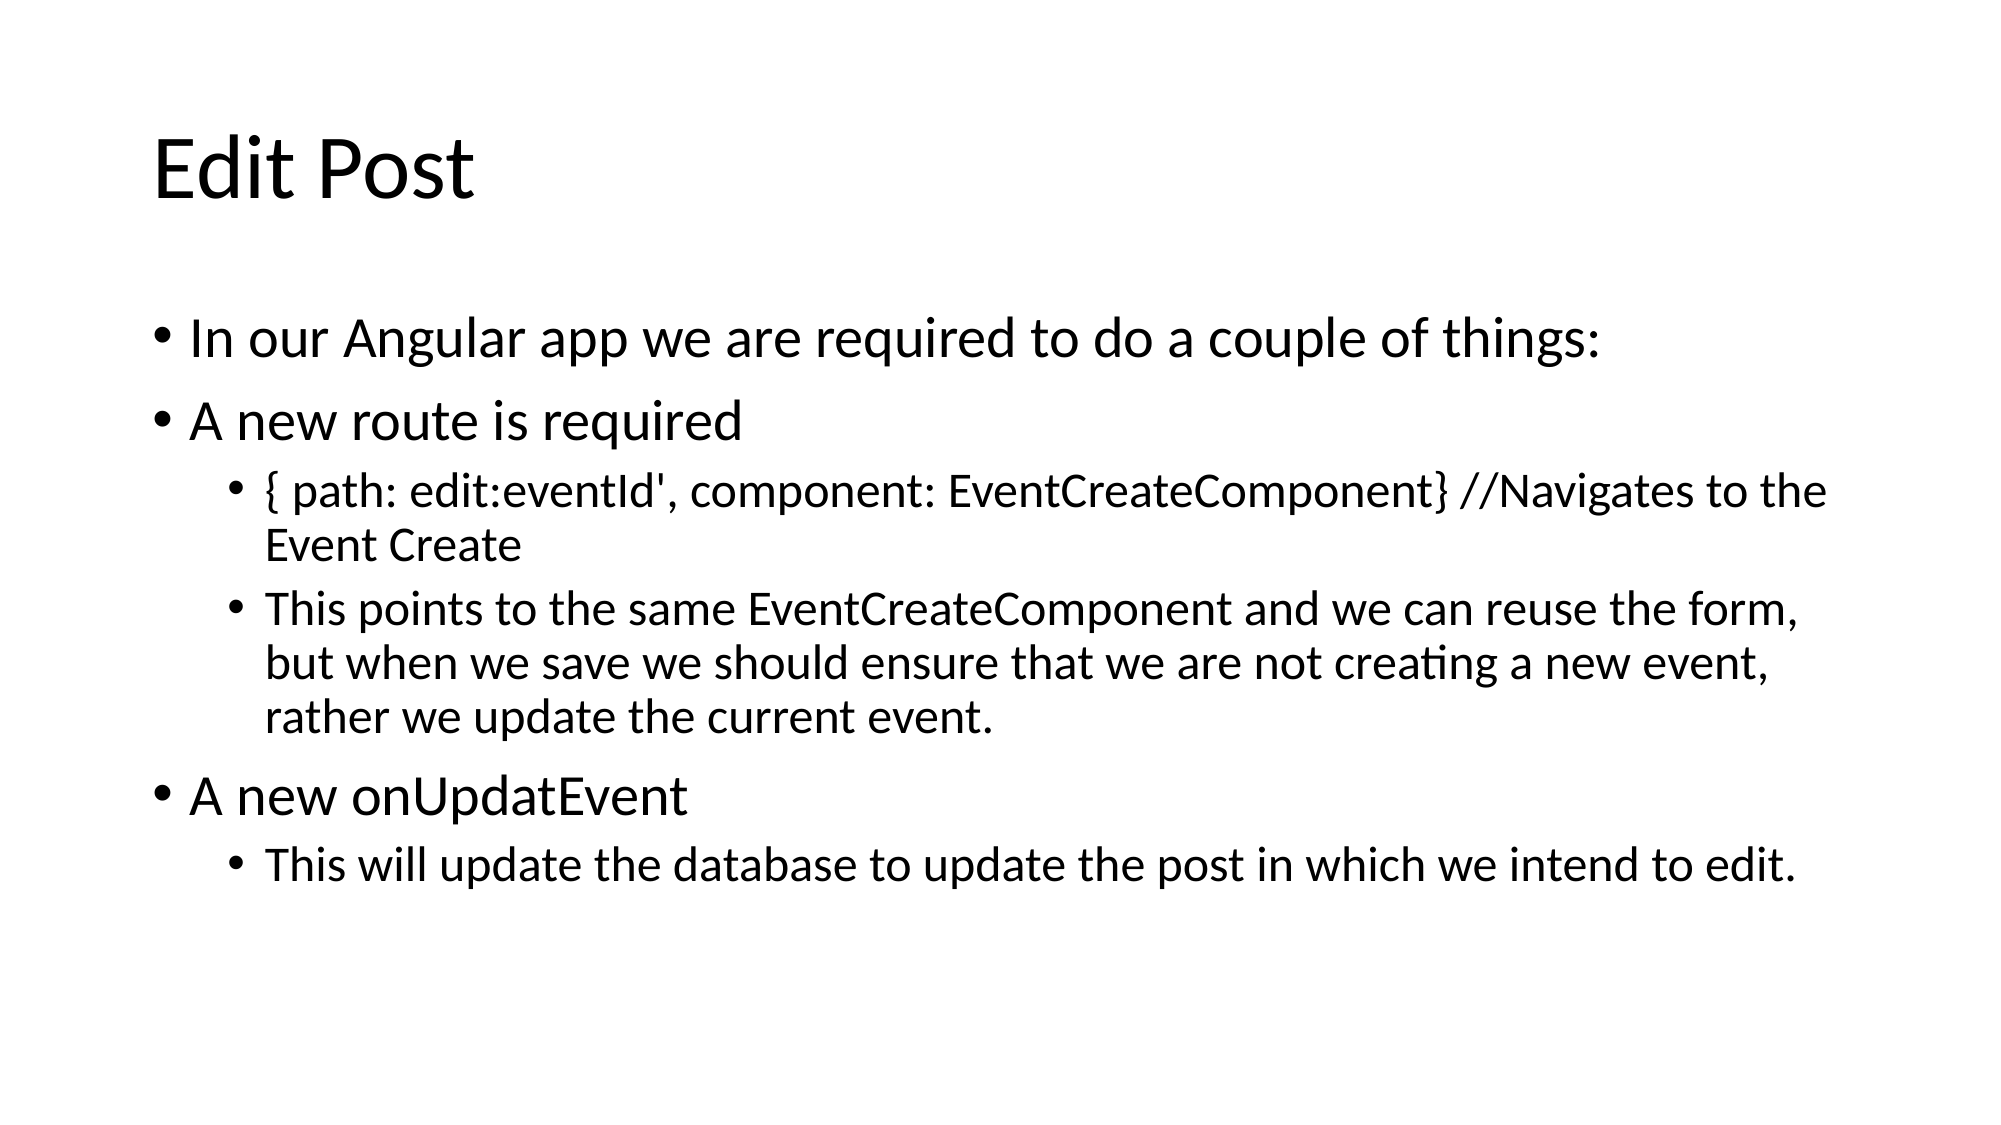

# Edit Post
In our Angular app we are required to do a couple of things:
A new route is required
{ path: edit:eventId', component: EventCreateComponent} //Navigates to the Event Create
This points to the same EventCreateComponent and we can reuse the form, but when we save we should ensure that we are not creating a new event, rather we update the current event.
A new onUpdatEvent
This will update the database to update the post in which we intend to edit.